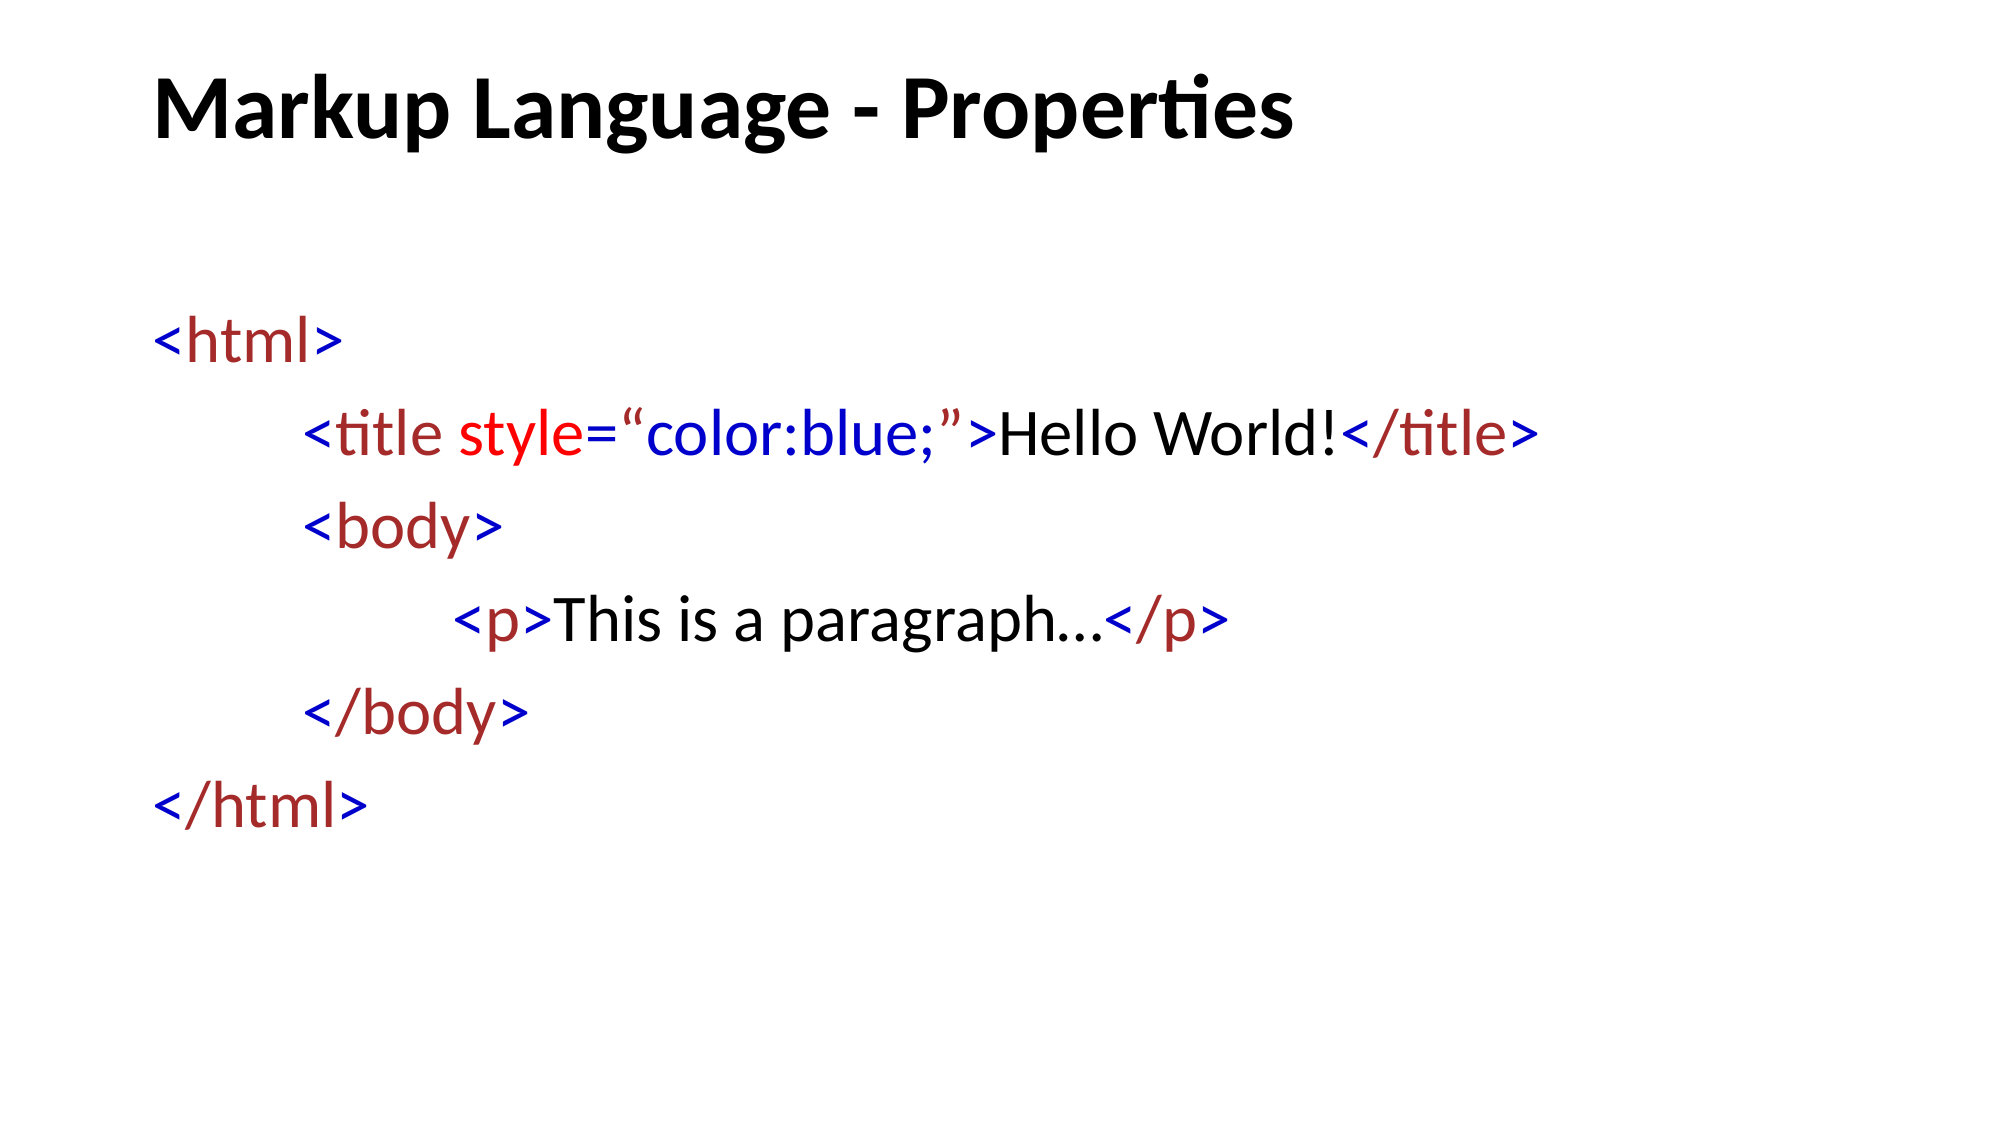

# Markup Language - Properties

<html>
	<title style=“color:blue;”>Hello World!</title>
	<body>
		<p>This is a paragraph…</p>
	</body>
</html>